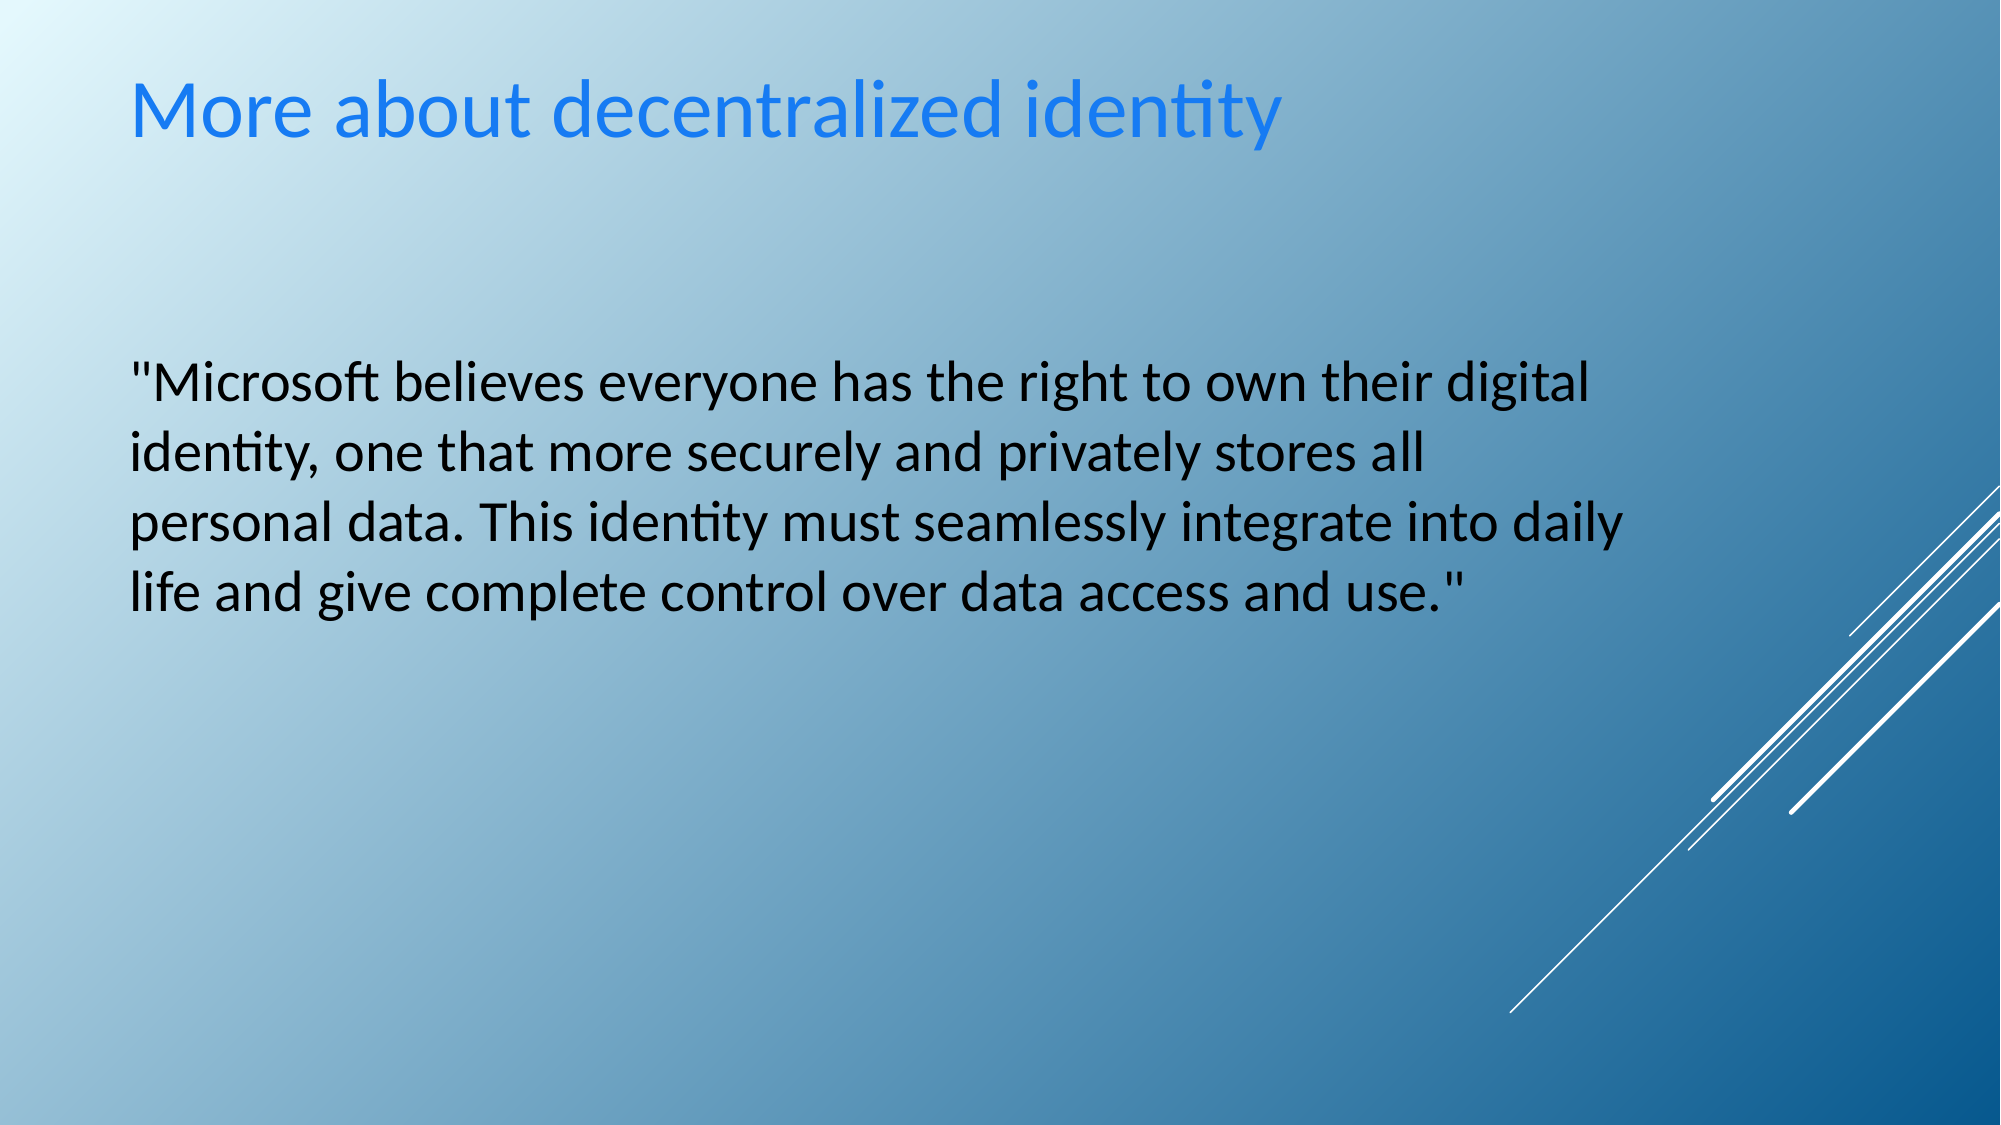

More about decentralized identity
"Microsoft believes everyone has the right to own their digital identity, one that more securely and privately stores all personal data. This identity must seamlessly integrate into daily life and give complete control over data access and use."